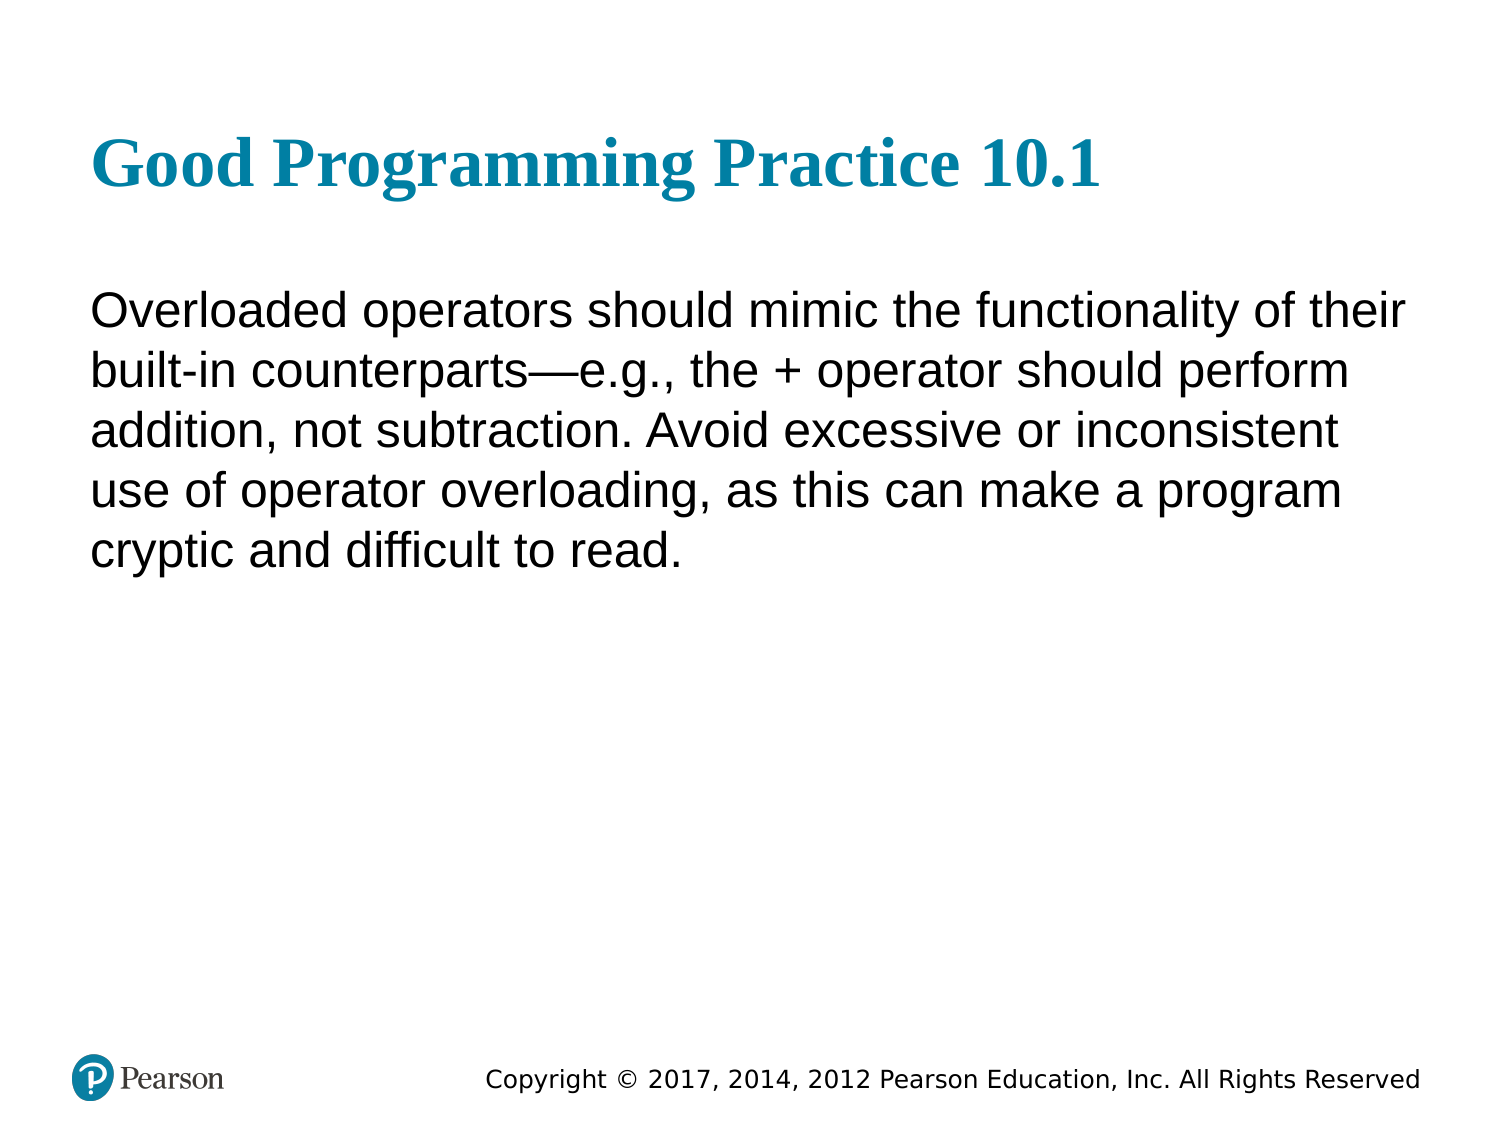

# Good Programming Practice 10.1
Overloaded operators should mimic the functionality of their built-in counterparts—e.g., the + operator should perform addition, not subtraction. Avoid excessive or inconsistent use of operator overloading, as this can make a program cryptic and difficult to read.